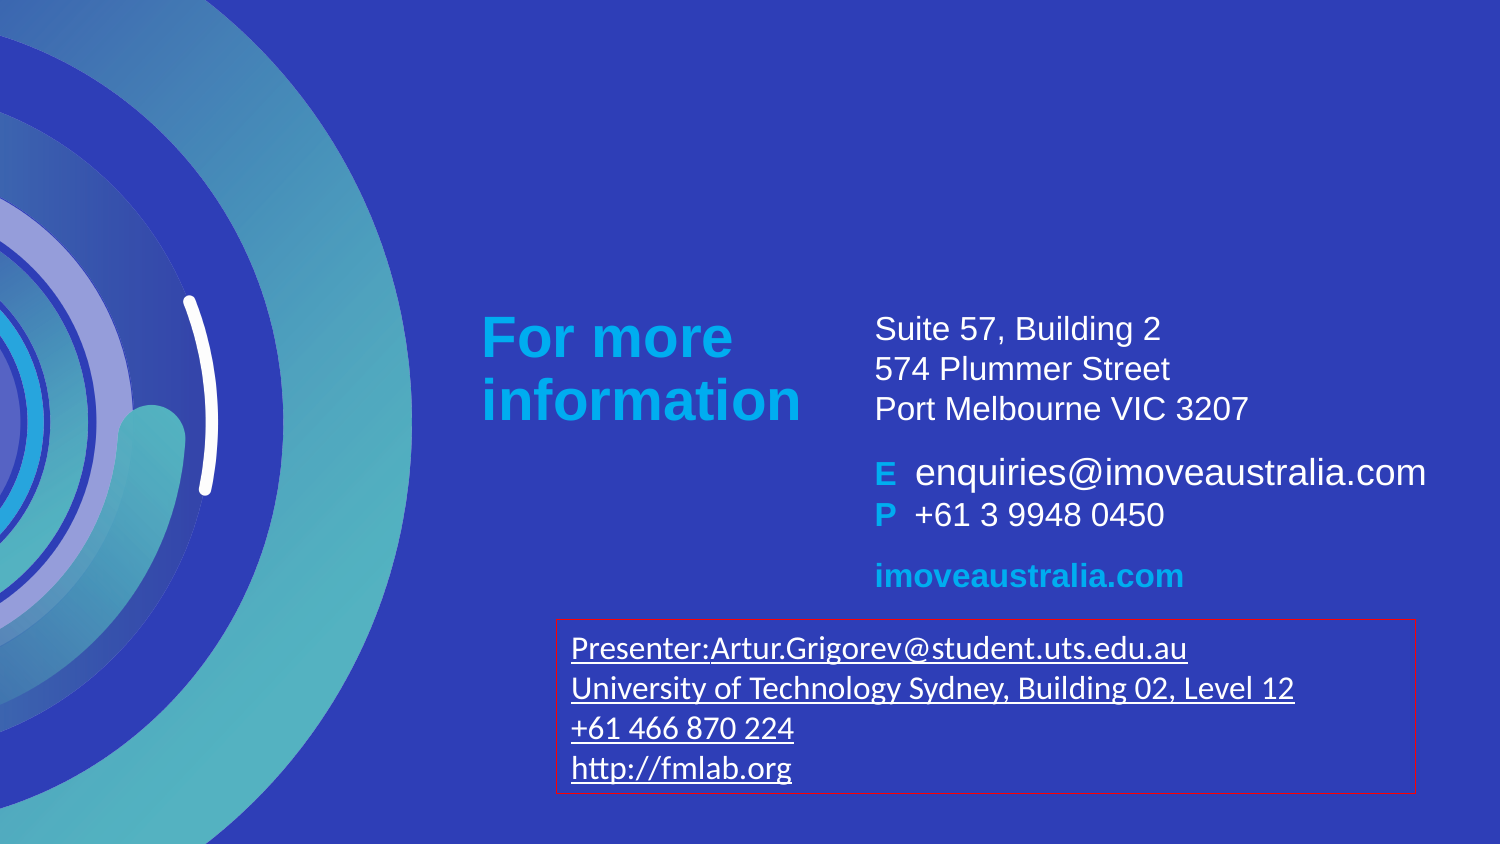

Presenter:
Artur.Grigorev@student.uts.edu.au
University of Technology Sydney, Building 02, Level 12
+61 466 870 224
http://fmlab.org